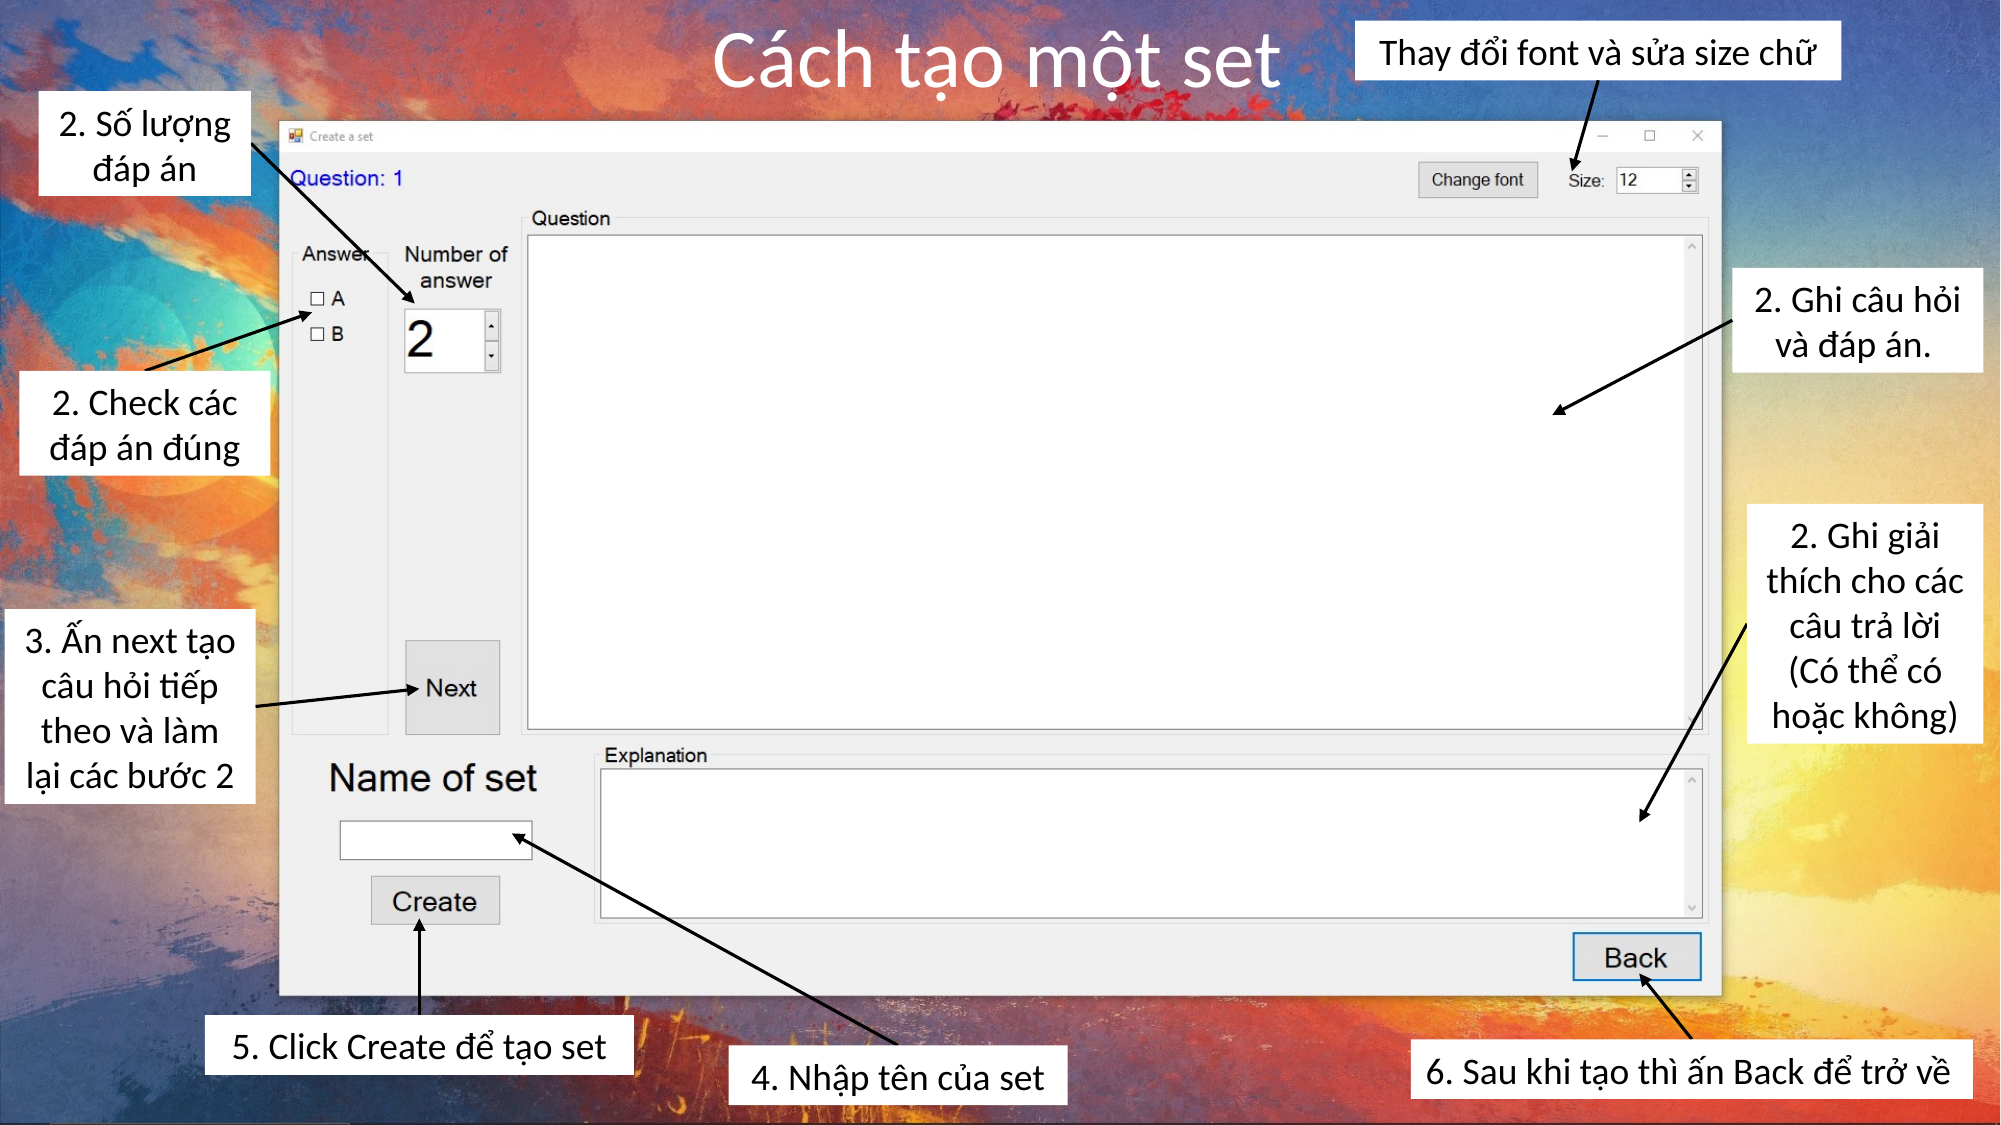

Cách tạo một set
Thay đổi font và sửa size chữ
2. Số lượng đáp án
2. Ghi câu hỏi và đáp án.
2. Check các đáp án đúng
2. Ghi giải thích cho các câu trả lời (Có thể có hoặc không)
3. Ấn next tạo câu hỏi tiếp theo và làm lại các bước 2
5. Click Create để tạo set
6. Sau khi tạo thì ấn Back để trở về
4. Nhập tên của set